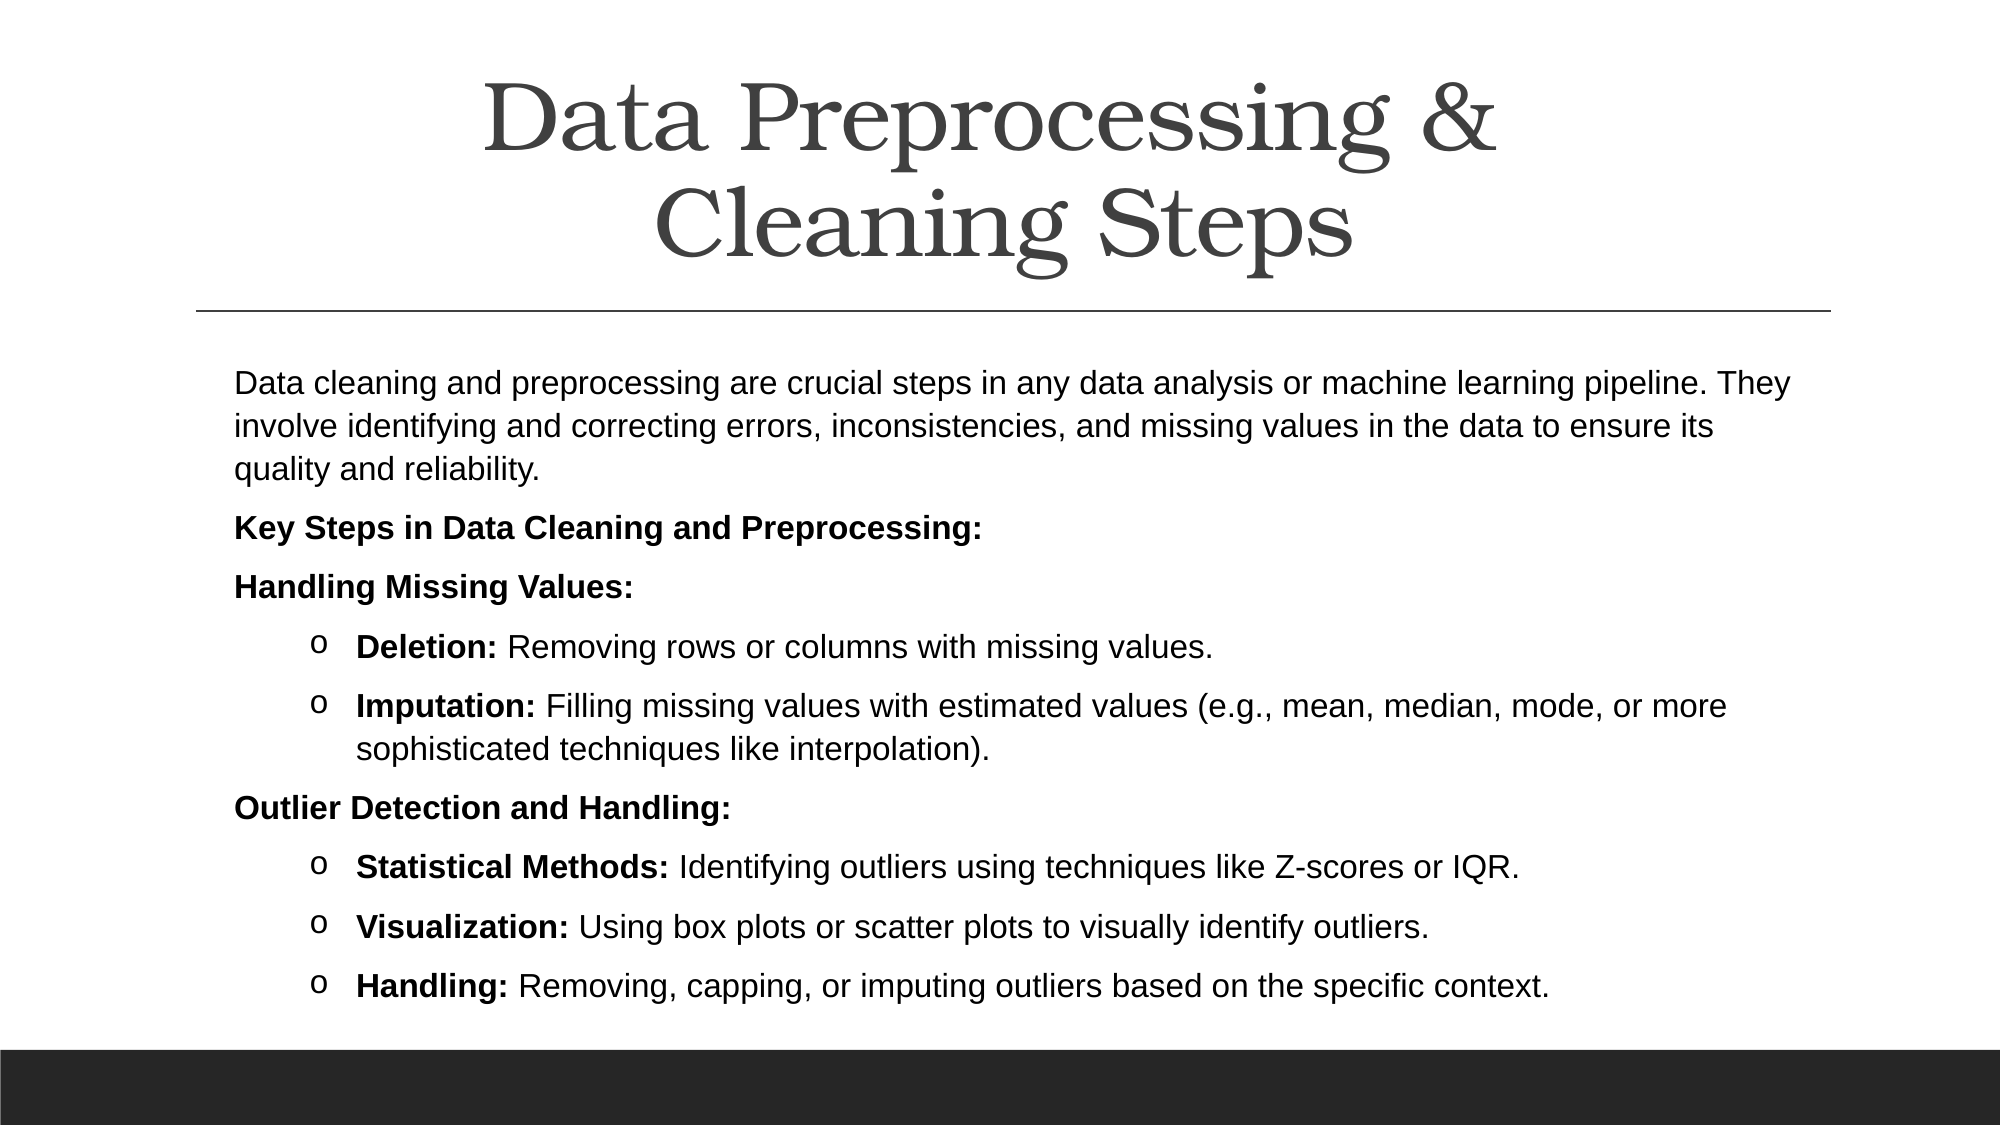

# Data Preprocessing & Cleaning Steps
Data cleaning and preprocessing are crucial steps in any data analysis or machine learning pipeline. They involve identifying and correcting errors, inconsistencies, and missing values in the data to ensure its quality and reliability.
Key Steps in Data Cleaning and Preprocessing:
Handling Missing Values:
Deletion: Removing rows or columns with missing values.
Imputation: Filling missing values with estimated values (e.g., mean, median, mode, or more sophisticated techniques like interpolation).
Outlier Detection and Handling:
Statistical Methods: Identifying outliers using techniques like Z-scores or IQR.
Visualization: Using box plots or scatter plots to visually identify outliers.
Handling: Removing, capping, or imputing outliers based on the specific context.